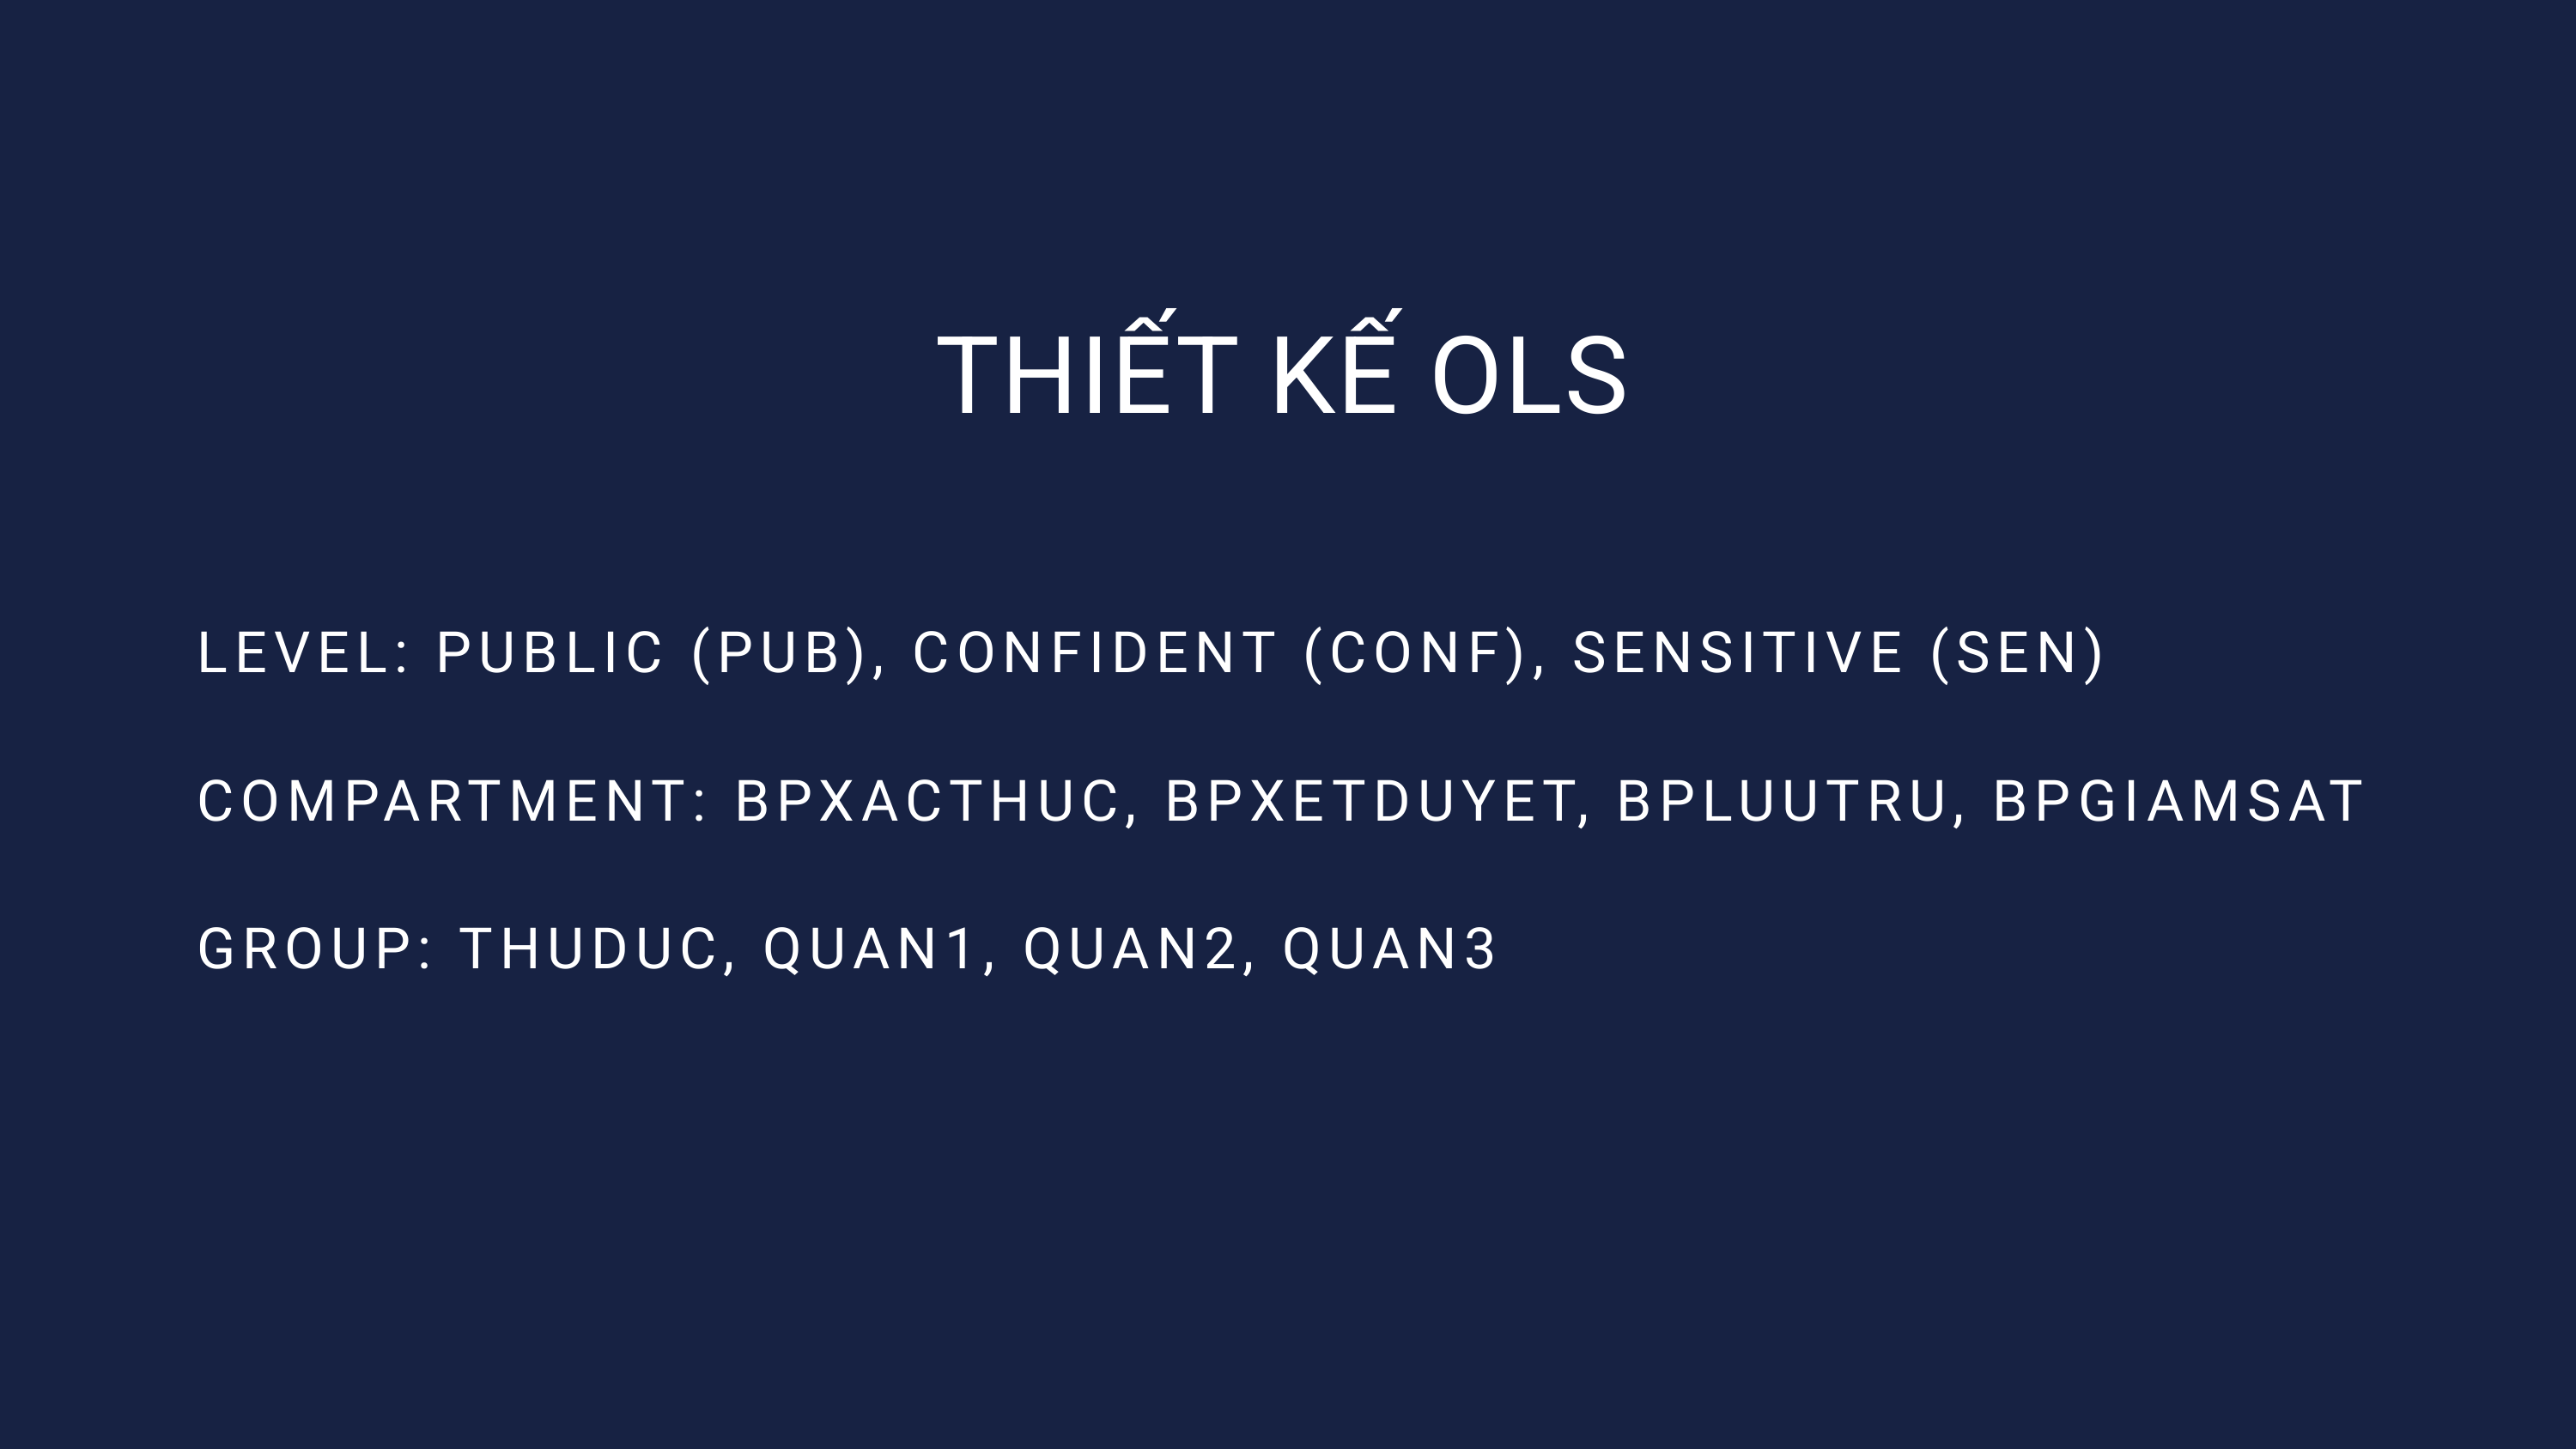

THIẾT KẾ OLS
 LEVEL: PUBLIC (PUB), CONFIDENT (CONF), SENSITIVE (SEN)

 COMPARTMENT: BPXACTHUC, BPXETDUYET, BPLUUTRU, BPGIAMSAT

 GROUP: THUDUC, QUAN1, QUAN2, QUAN3